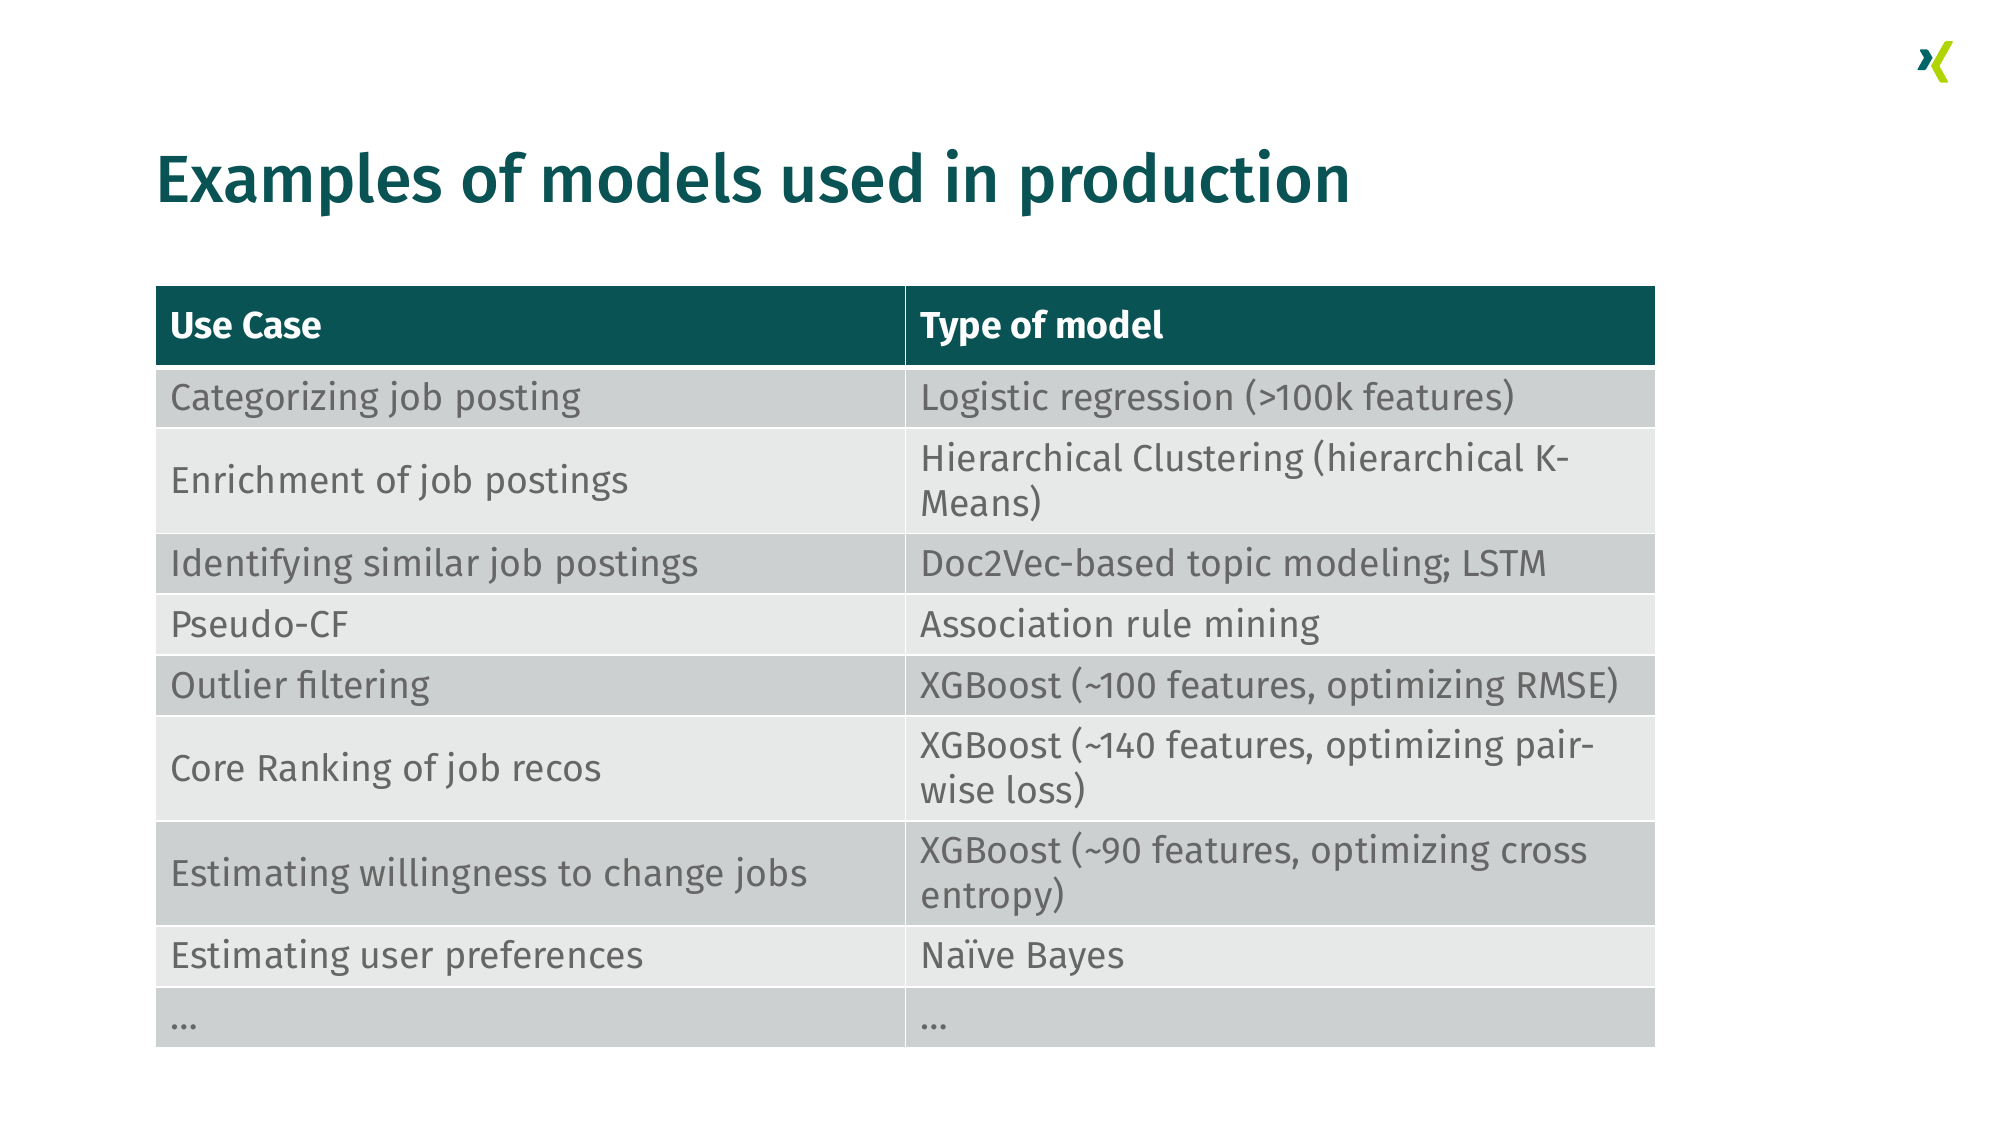

# Examples of models used in production
| Use Case | Type of model |
| --- | --- |
| Categorizing job posting | Logistic regression (>100k features) |
| Enrichment of job postings | Hierarchical Clustering (hierarchical K-Means) |
| Identifying similar job postings | Doc2Vec-based topic modeling; LSTM |
| Pseudo-CF | Association rule mining |
| Outlier filtering | XGBoost (~100 features, optimizing RMSE) |
| Core Ranking of job recos | XGBoost (~140 features, optimizing pair-wise loss) |
| Estimating willingness to change jobs | XGBoost (~90 features, optimizing cross entropy) |
| Estimating user preferences | Naïve Bayes |
| … | … |